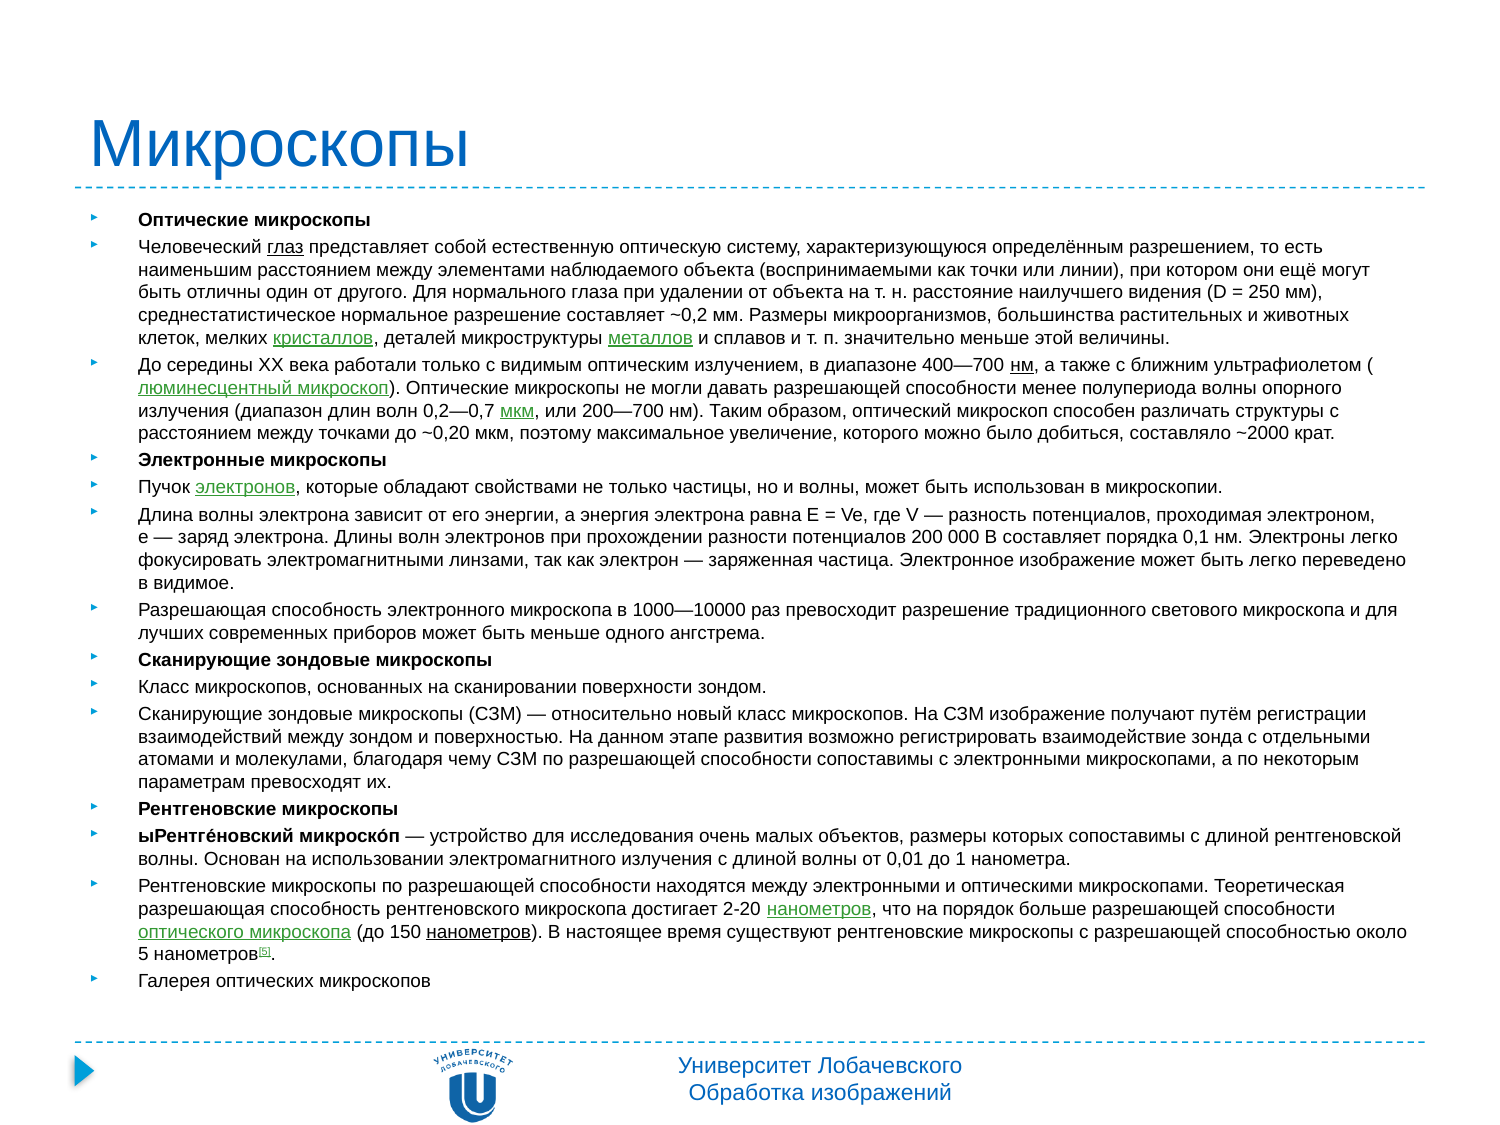

# Микроскопы
Оптические микроскопы
Человеческий глаз представляет собой естественную оптическую систему, характеризующуюся определённым разрешением, то есть наименьшим расстоянием между элементами наблюдаемого объекта (воспринимаемыми как точки или линии), при котором они ещё могут быть отличны один от другого. Для нормального глаза при удалении от объекта на т. н. расстояние наилучшего видения (D = 250 мм), среднестатистическое нормальное разрешение составляет ~0,2 мм. Размеры микроорганизмов, большинства растительных и животных клеток, мелких кристаллов, деталей микроструктуры металлов и сплавов и т. п. значительно меньше этой величины.
До середины XX века работали только с видимым оптическим излучением, в диапазоне 400—700 нм, а также с ближним ультрафиолетом (люминесцентный микроскоп). Оптические микроскопы не могли давать разрешающей способности менее полупериода волны опорного излучения (диапазон длин волн 0,2—0,7 мкм, или 200—700 нм). Таким образом, оптический микроскоп способен различать структуры с расстоянием между точками до ~0,20 мкм, поэтому максимальное увеличение, которого можно было добиться, составляло ~2000 крат.
Электронные микроскопы
Пучок электронов, которые обладают свойствами не только частицы, но и волны, может быть использован в микроскопии.
Длина волны электрона зависит от его энергии, а энергия электрона равна E = Ve, где V — разность потенциалов, проходимая электроном, e — заряд электрона. Длины волн электронов при прохождении разности потенциалов 200 000 В составляет порядка 0,1 нм. Электроны легко фокусировать электромагнитными линзами, так как электрон — заряженная частица. Электронное изображение может быть легко переведено в видимое.
Разрешающая способность электронного микроскопа в 1000—10000 раз превосходит разрешение традиционного светового микроскопа и для лучших современных приборов может быть меньше одного ангстрема.
Сканирующие зондовые микроскопы
Класс микроскопов, основанных на сканировании поверхности зондом.
Сканирующие зондовые микроскопы (СЗМ) — относительно новый класс микроскопов. На СЗМ изображение получают путём регистрации взаимодействий между зондом и поверхностью. На данном этапе развития возможно регистрировать взаимодействие зонда с отдельными атомами и молекулами, благодаря чему СЗМ по разрешающей способности сопоставимы с электронными микроскопами, а по некоторым параметрам превосходят их.
Рентгеновские микроскопы
ыРентге́новский микроско́п — устройство для исследования очень малых объектов, размеры которых сопоставимы с длиной рентгеновской волны. Основан на использовании электромагнитного излучения с длиной волны от 0,01 до 1 нанометра.
Рентгеновские микроскопы по разрешающей способности находятся между электронными и оптическими микроскопами. Теоретическая разрешающая способность рентгеновского микроскопа достигает 2-20 нанометров, что на порядок больше разрешающей способности оптического микроскопа (до 150 нанометров). В настоящее время существуют рентгеновские микроскопы с разрешающей способностью около 5 нанометров[5].
Галерея оптических микроскопов

13
Университет Лобачевского
Обработка изображений